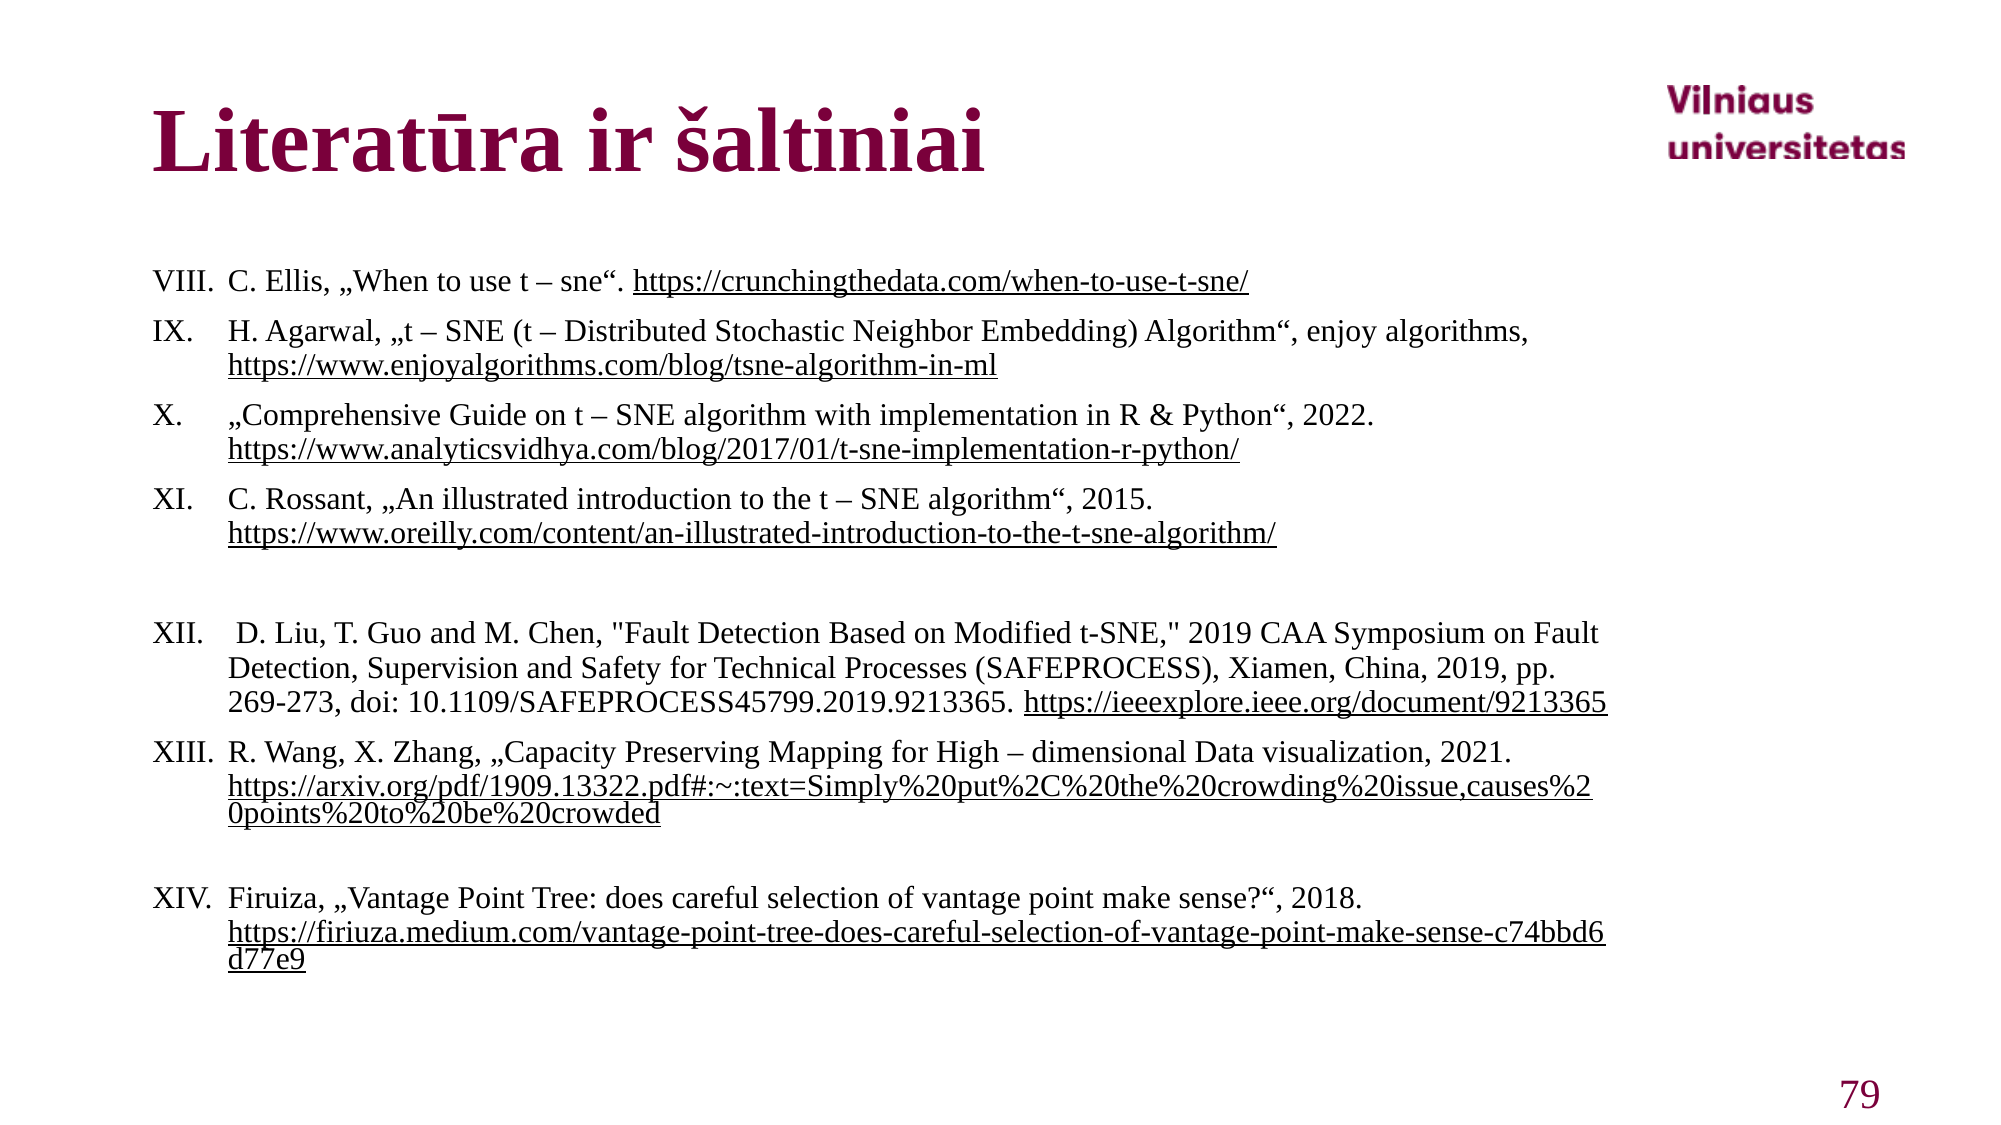

# Literatūra ir šaltiniai
C. Ellis, „When to use t – sne“. https://crunchingthedata.com/when-to-use-t-sne/
H. Agarwal, „t – SNE (t – Distributed Stochastic Neighbor Embedding) Algorithm“, enjoy algorithms, https://www.enjoyalgorithms.com/blog/tsne-algorithm-in-ml
„Comprehensive Guide on t – SNE algorithm with implementation in R & Python“, 2022. https://www.analyticsvidhya.com/blog/2017/01/t-sne-implementation-r-python/
C. Rossant, „An illustrated introduction to the t – SNE algorithm“, 2015. https://www.oreilly.com/content/an-illustrated-introduction-to-the-t-sne-algorithm/

 D. Liu, T. Guo and M. Chen, "Fault Detection Based on Modified t-SNE," 2019 CAA Symposium on Fault Detection, Supervision and Safety for Technical Processes (SAFEPROCESS), Xiamen, China, 2019, pp. 269-273, doi: 10.1109/SAFEPROCESS45799.2019.9213365. https://ieeexplore.ieee.org/document/9213365
R. Wang, X. Zhang, „Capacity Preserving Mapping for High – dimensional Data visualization, 2021. https://arxiv.org/pdf/1909.13322.pdf#:~:text=Simply%20put%2C%20the%20crowding%20issue,causes%20points%20to%20be%20crowded
Firuiza, „Vantage Point Tree: does careful selection of vantage point make sense?“, 2018. https://firiuza.medium.com/vantage-point-tree-does-careful-selection-of-vantage-point-make-sense-c74bbd6d77e9

79